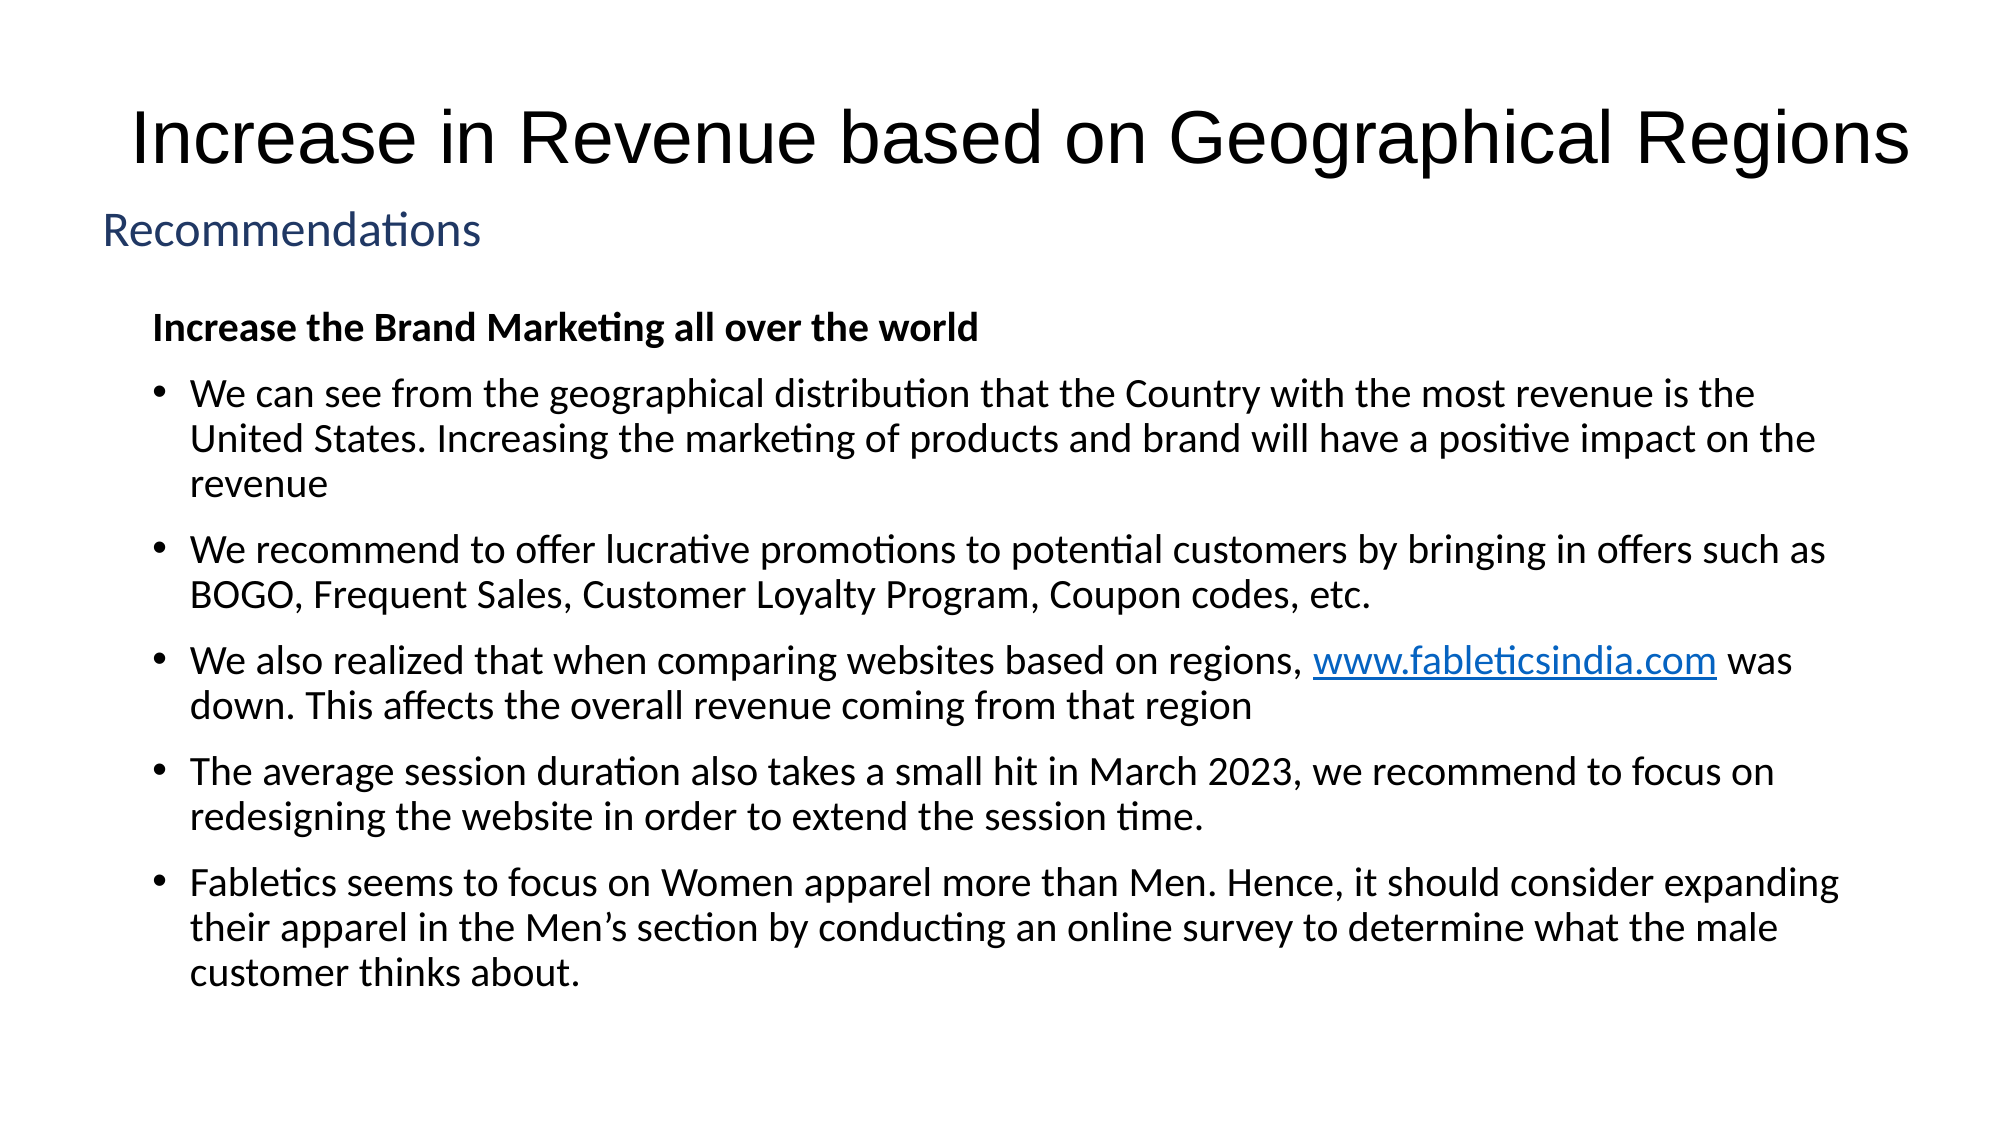

Increase in Revenue based on Geographical Regions
# Recommendations
Increase the Brand Marketing all over the world
We can see from the geographical distribution that the Country with the most revenue is the United States. Increasing the marketing of products and brand will have a positive impact on the revenue
We recommend to offer lucrative promotions to potential customers by bringing in offers such as BOGO, Frequent Sales, Customer Loyalty Program, Coupon codes, etc.
We also realized that when comparing websites based on regions, www.fableticsindia.com was down. This affects the overall revenue coming from that region
The average session duration also takes a small hit in March 2023, we recommend to focus on redesigning the website in order to extend the session time.
Fabletics seems to focus on Women apparel more than Men. Hence, it should consider expanding their apparel in the Men’s section by conducting an online survey to determine what the male customer thinks about.